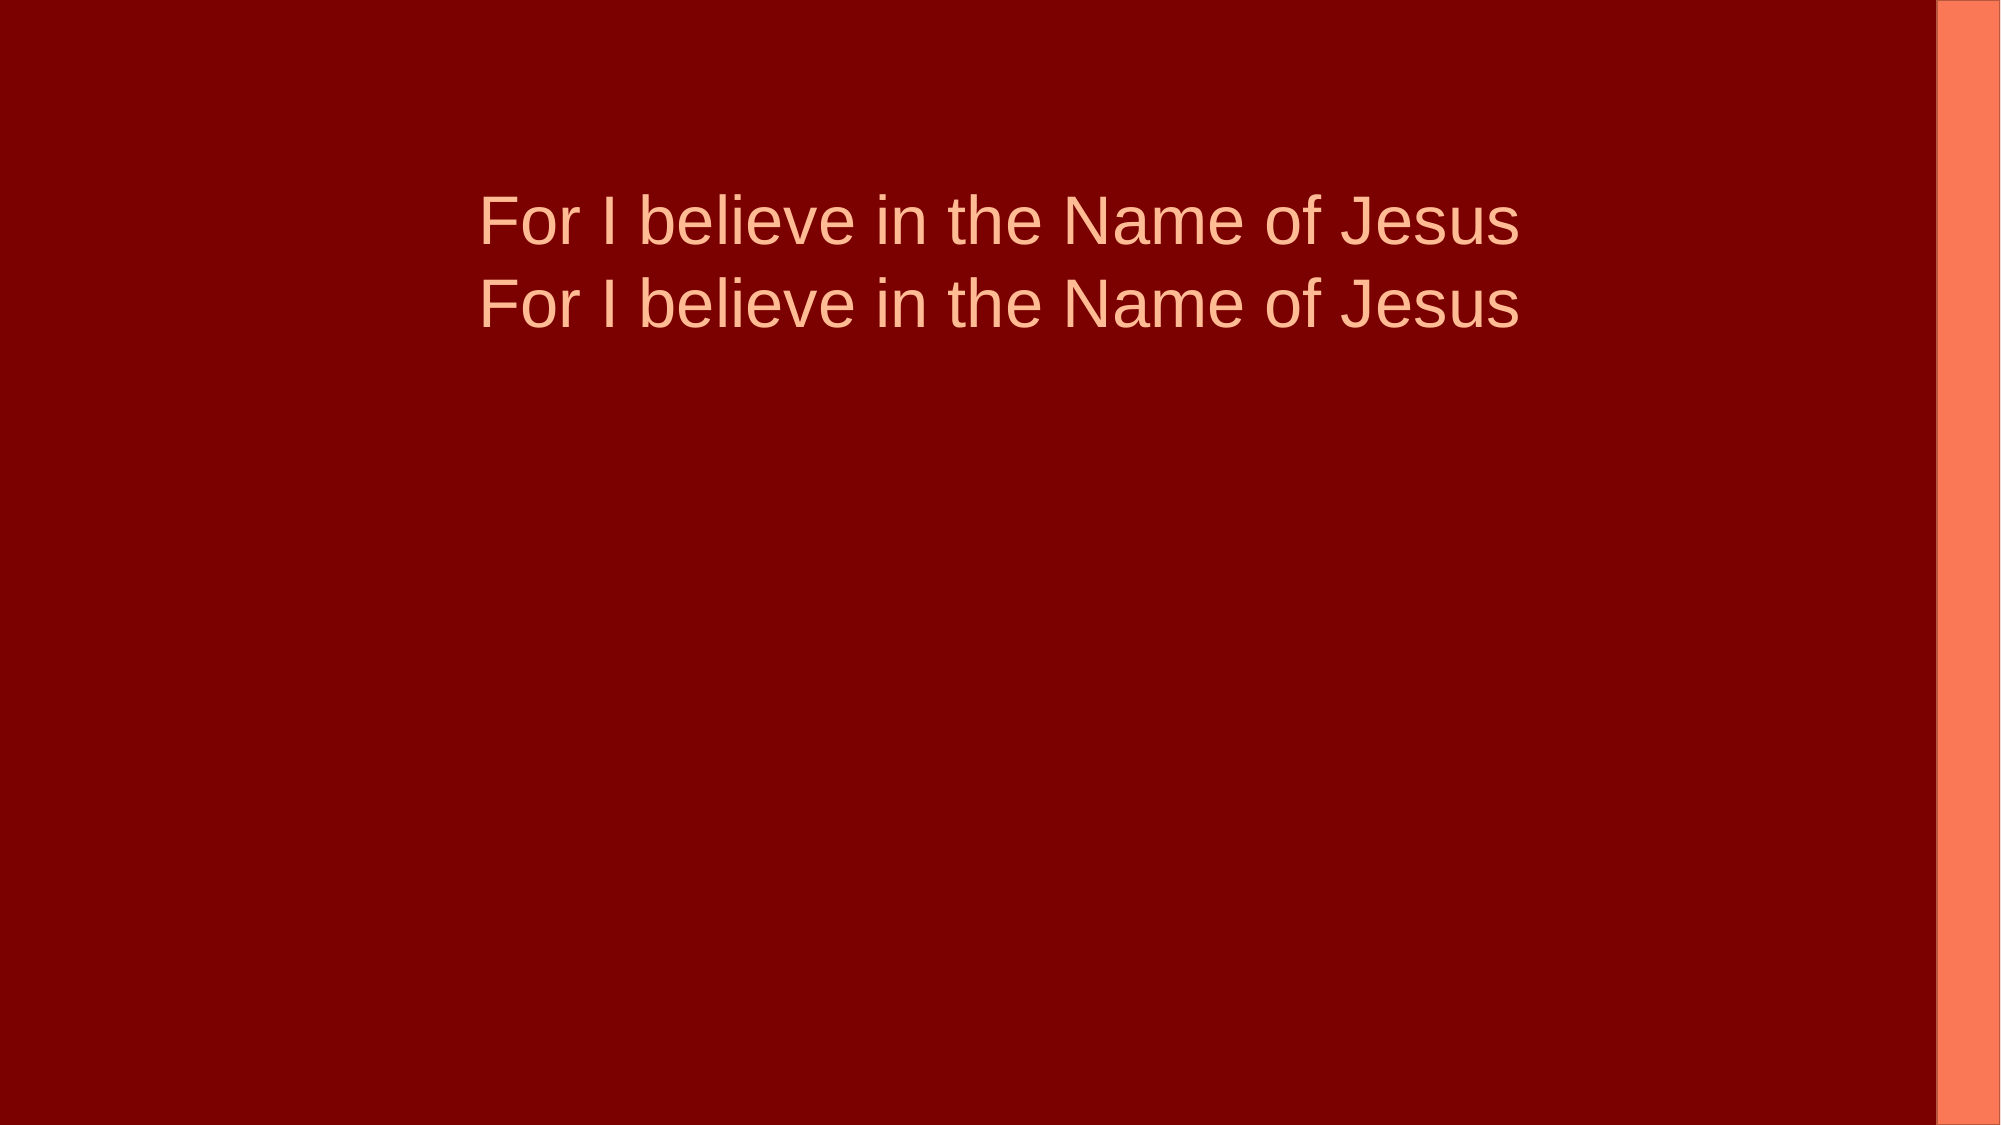

For I believe in the Name of Jesus
For I believe in the Name of Jesus